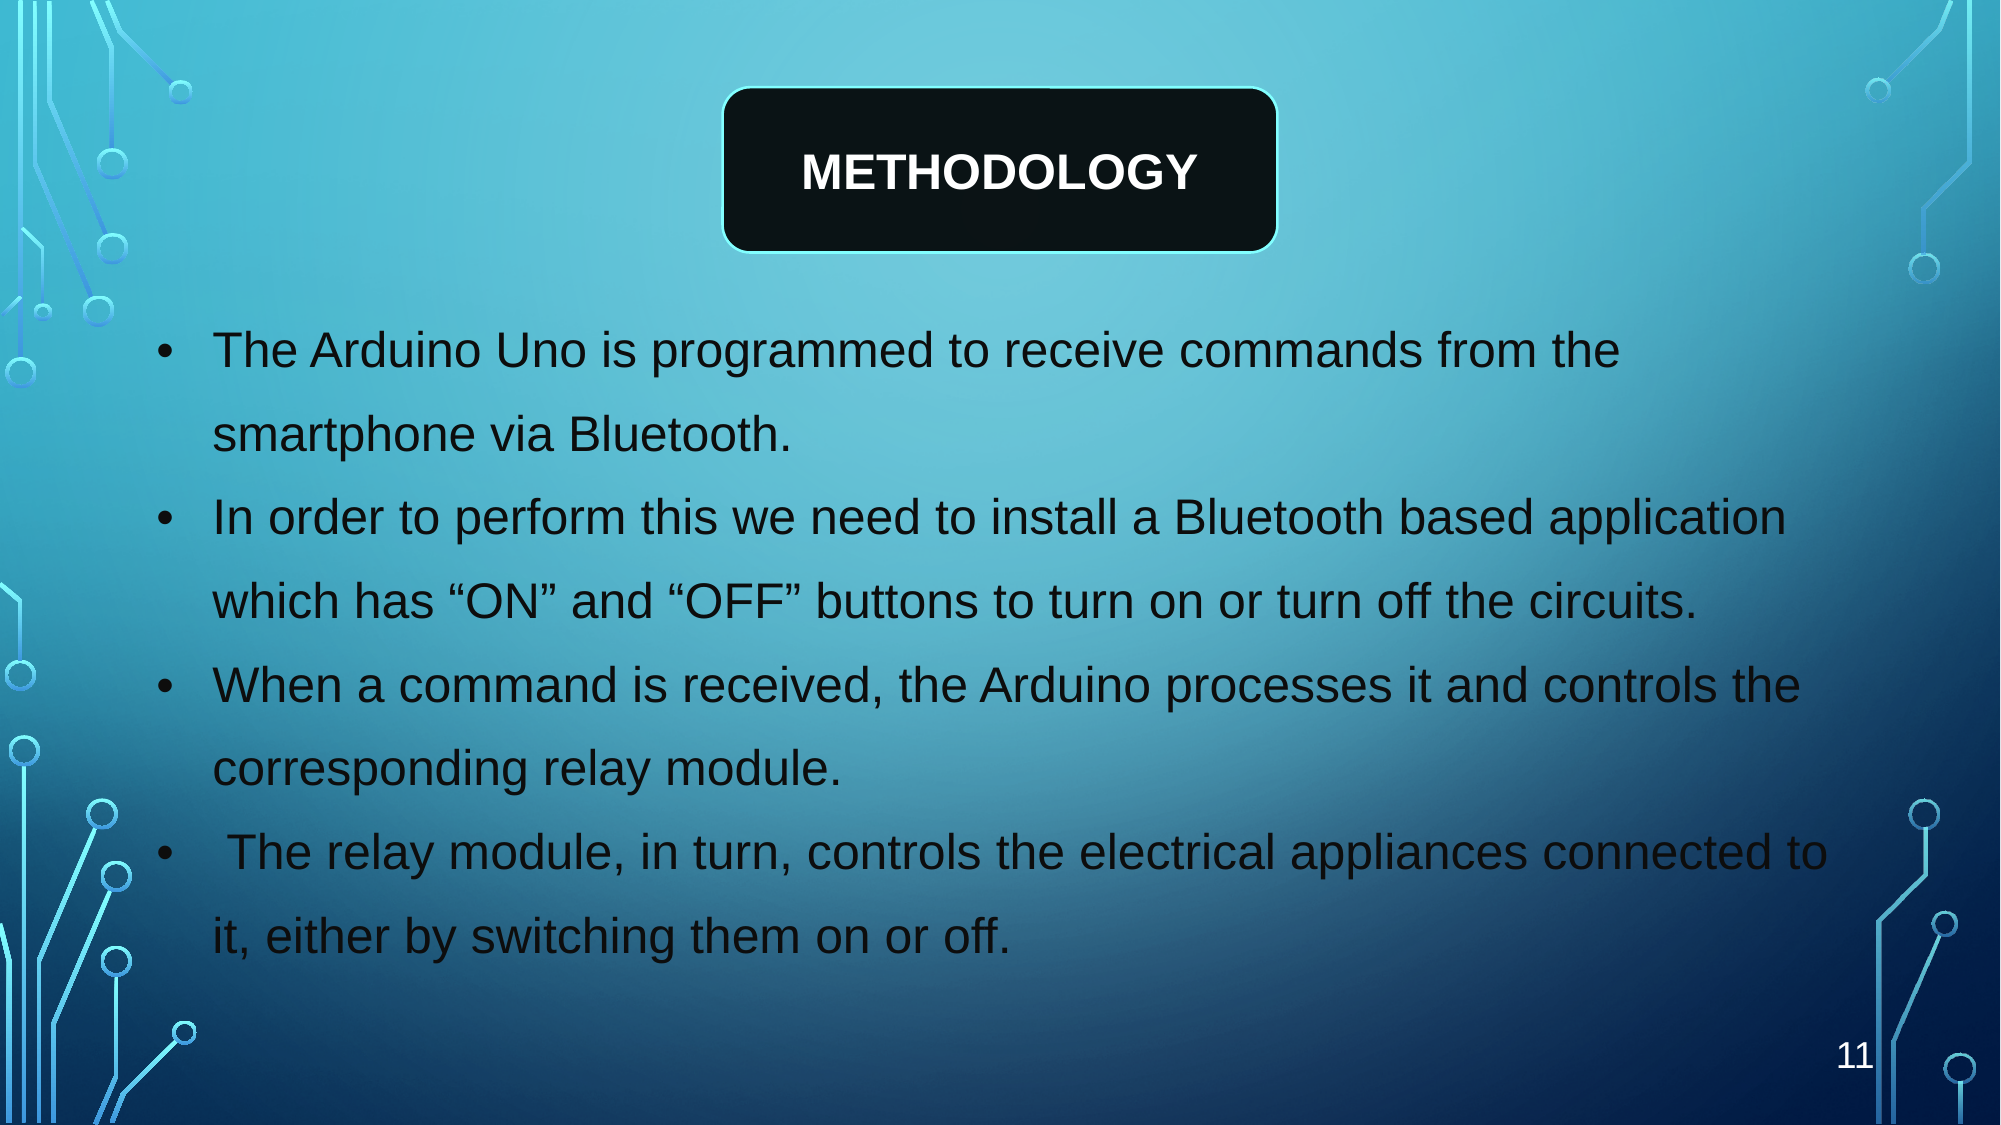

METHODOLOGY
| The Arduino Uno is programmed to receive commands from the smartphone via Bluetooth. In order to perform this we need to install a Bluetooth based application which has “ON” and “OFF” buttons to turn on or turn off the circuits. When a command is received, the Arduino processes it and controls the corresponding relay module. The relay module, in turn, controls the electrical appliances connected to it, either by switching them on or off. |
| --- |
| 11 |
| --- |